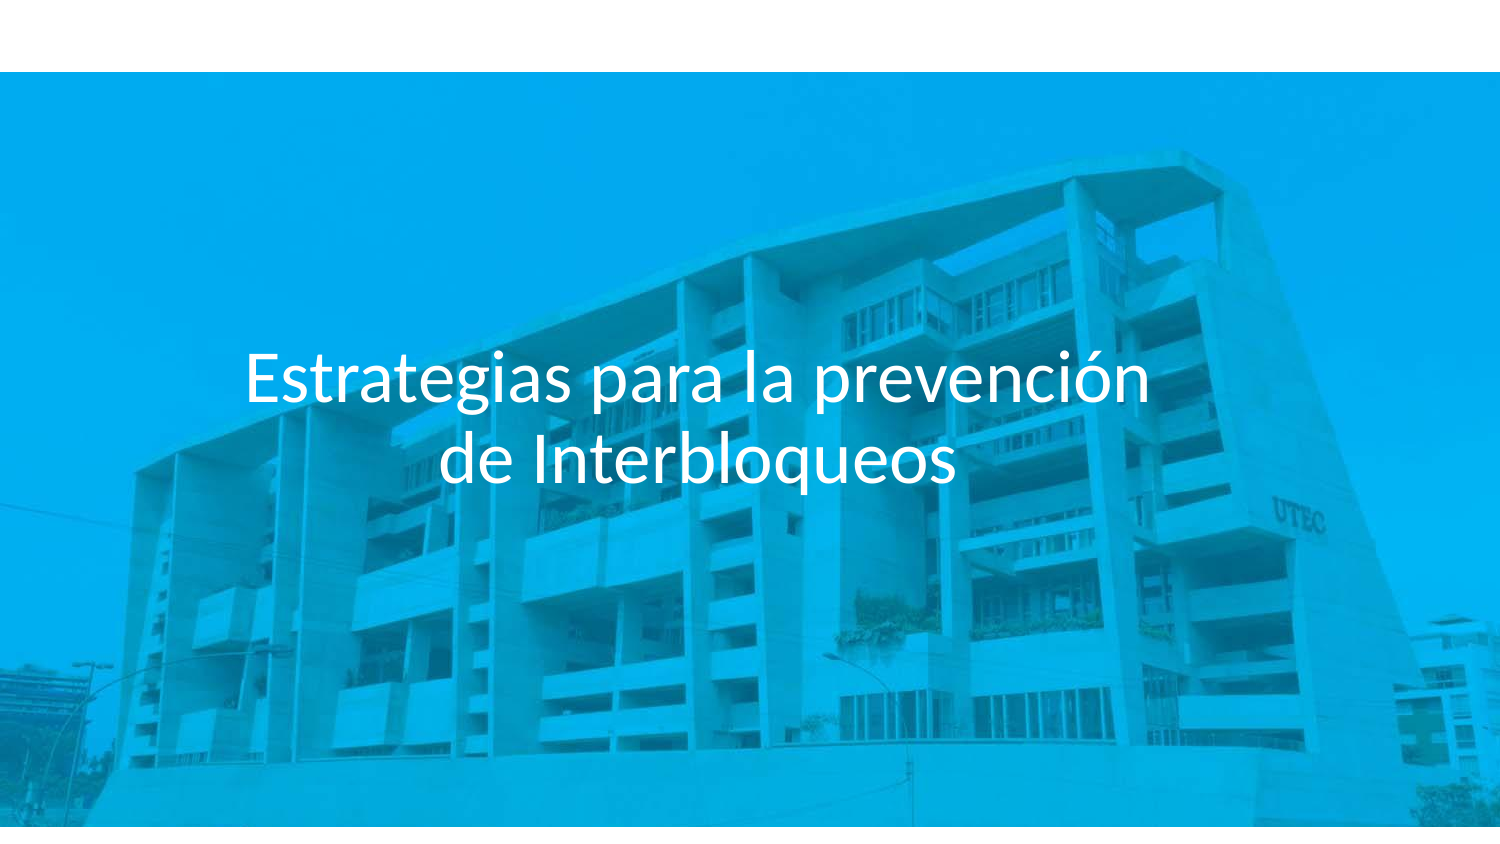

# Estrategias para la prevención de Interbloqueos